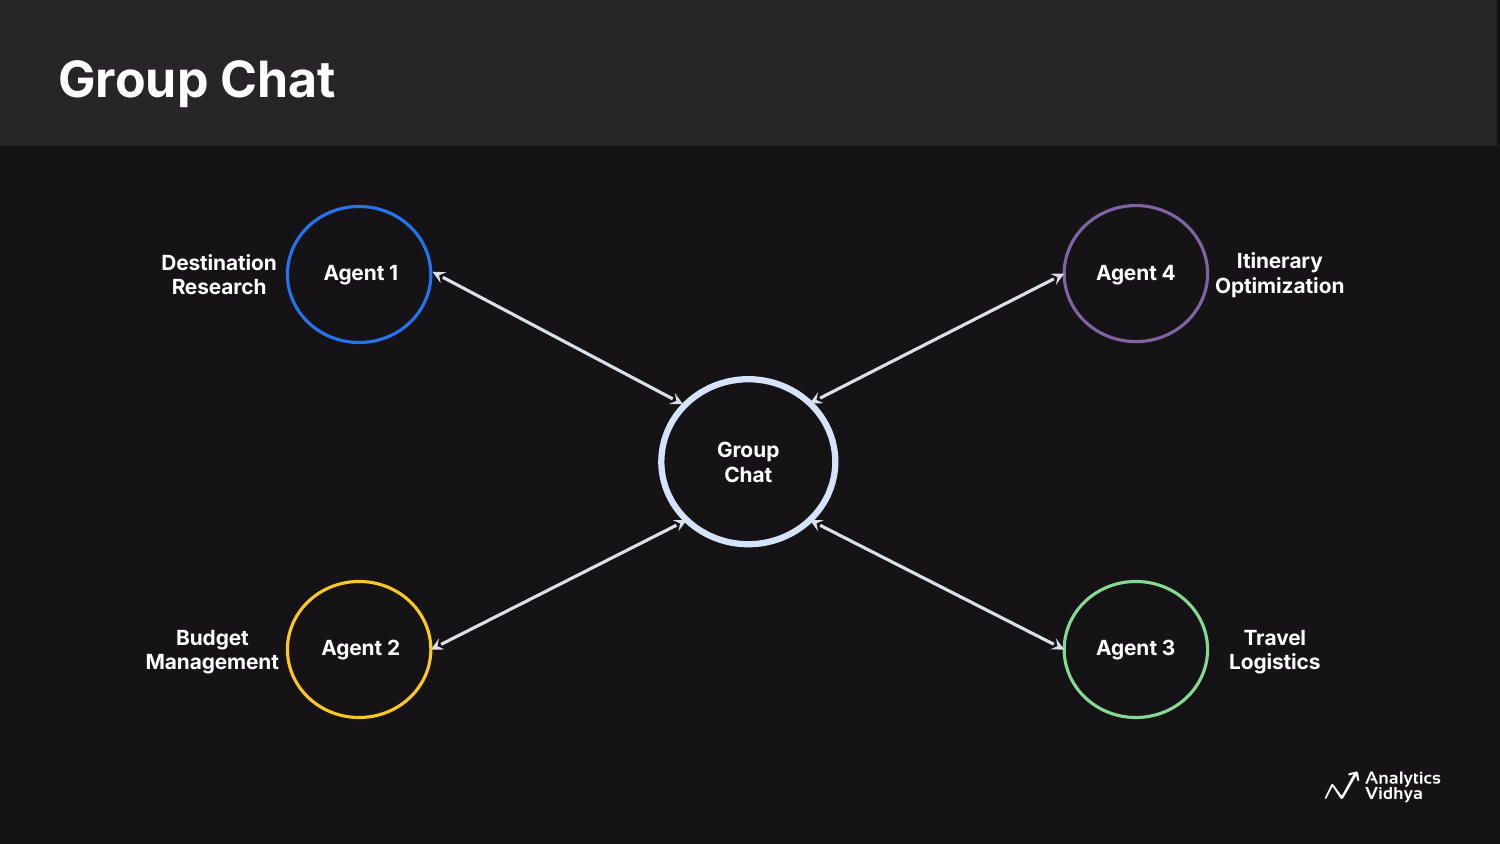

Group Chat

Itinerary Optimization
Destination Research
Agent 1
Agent 4
Group Chat

Budget Management
Travel Logistics
Agent 2
Agent 3